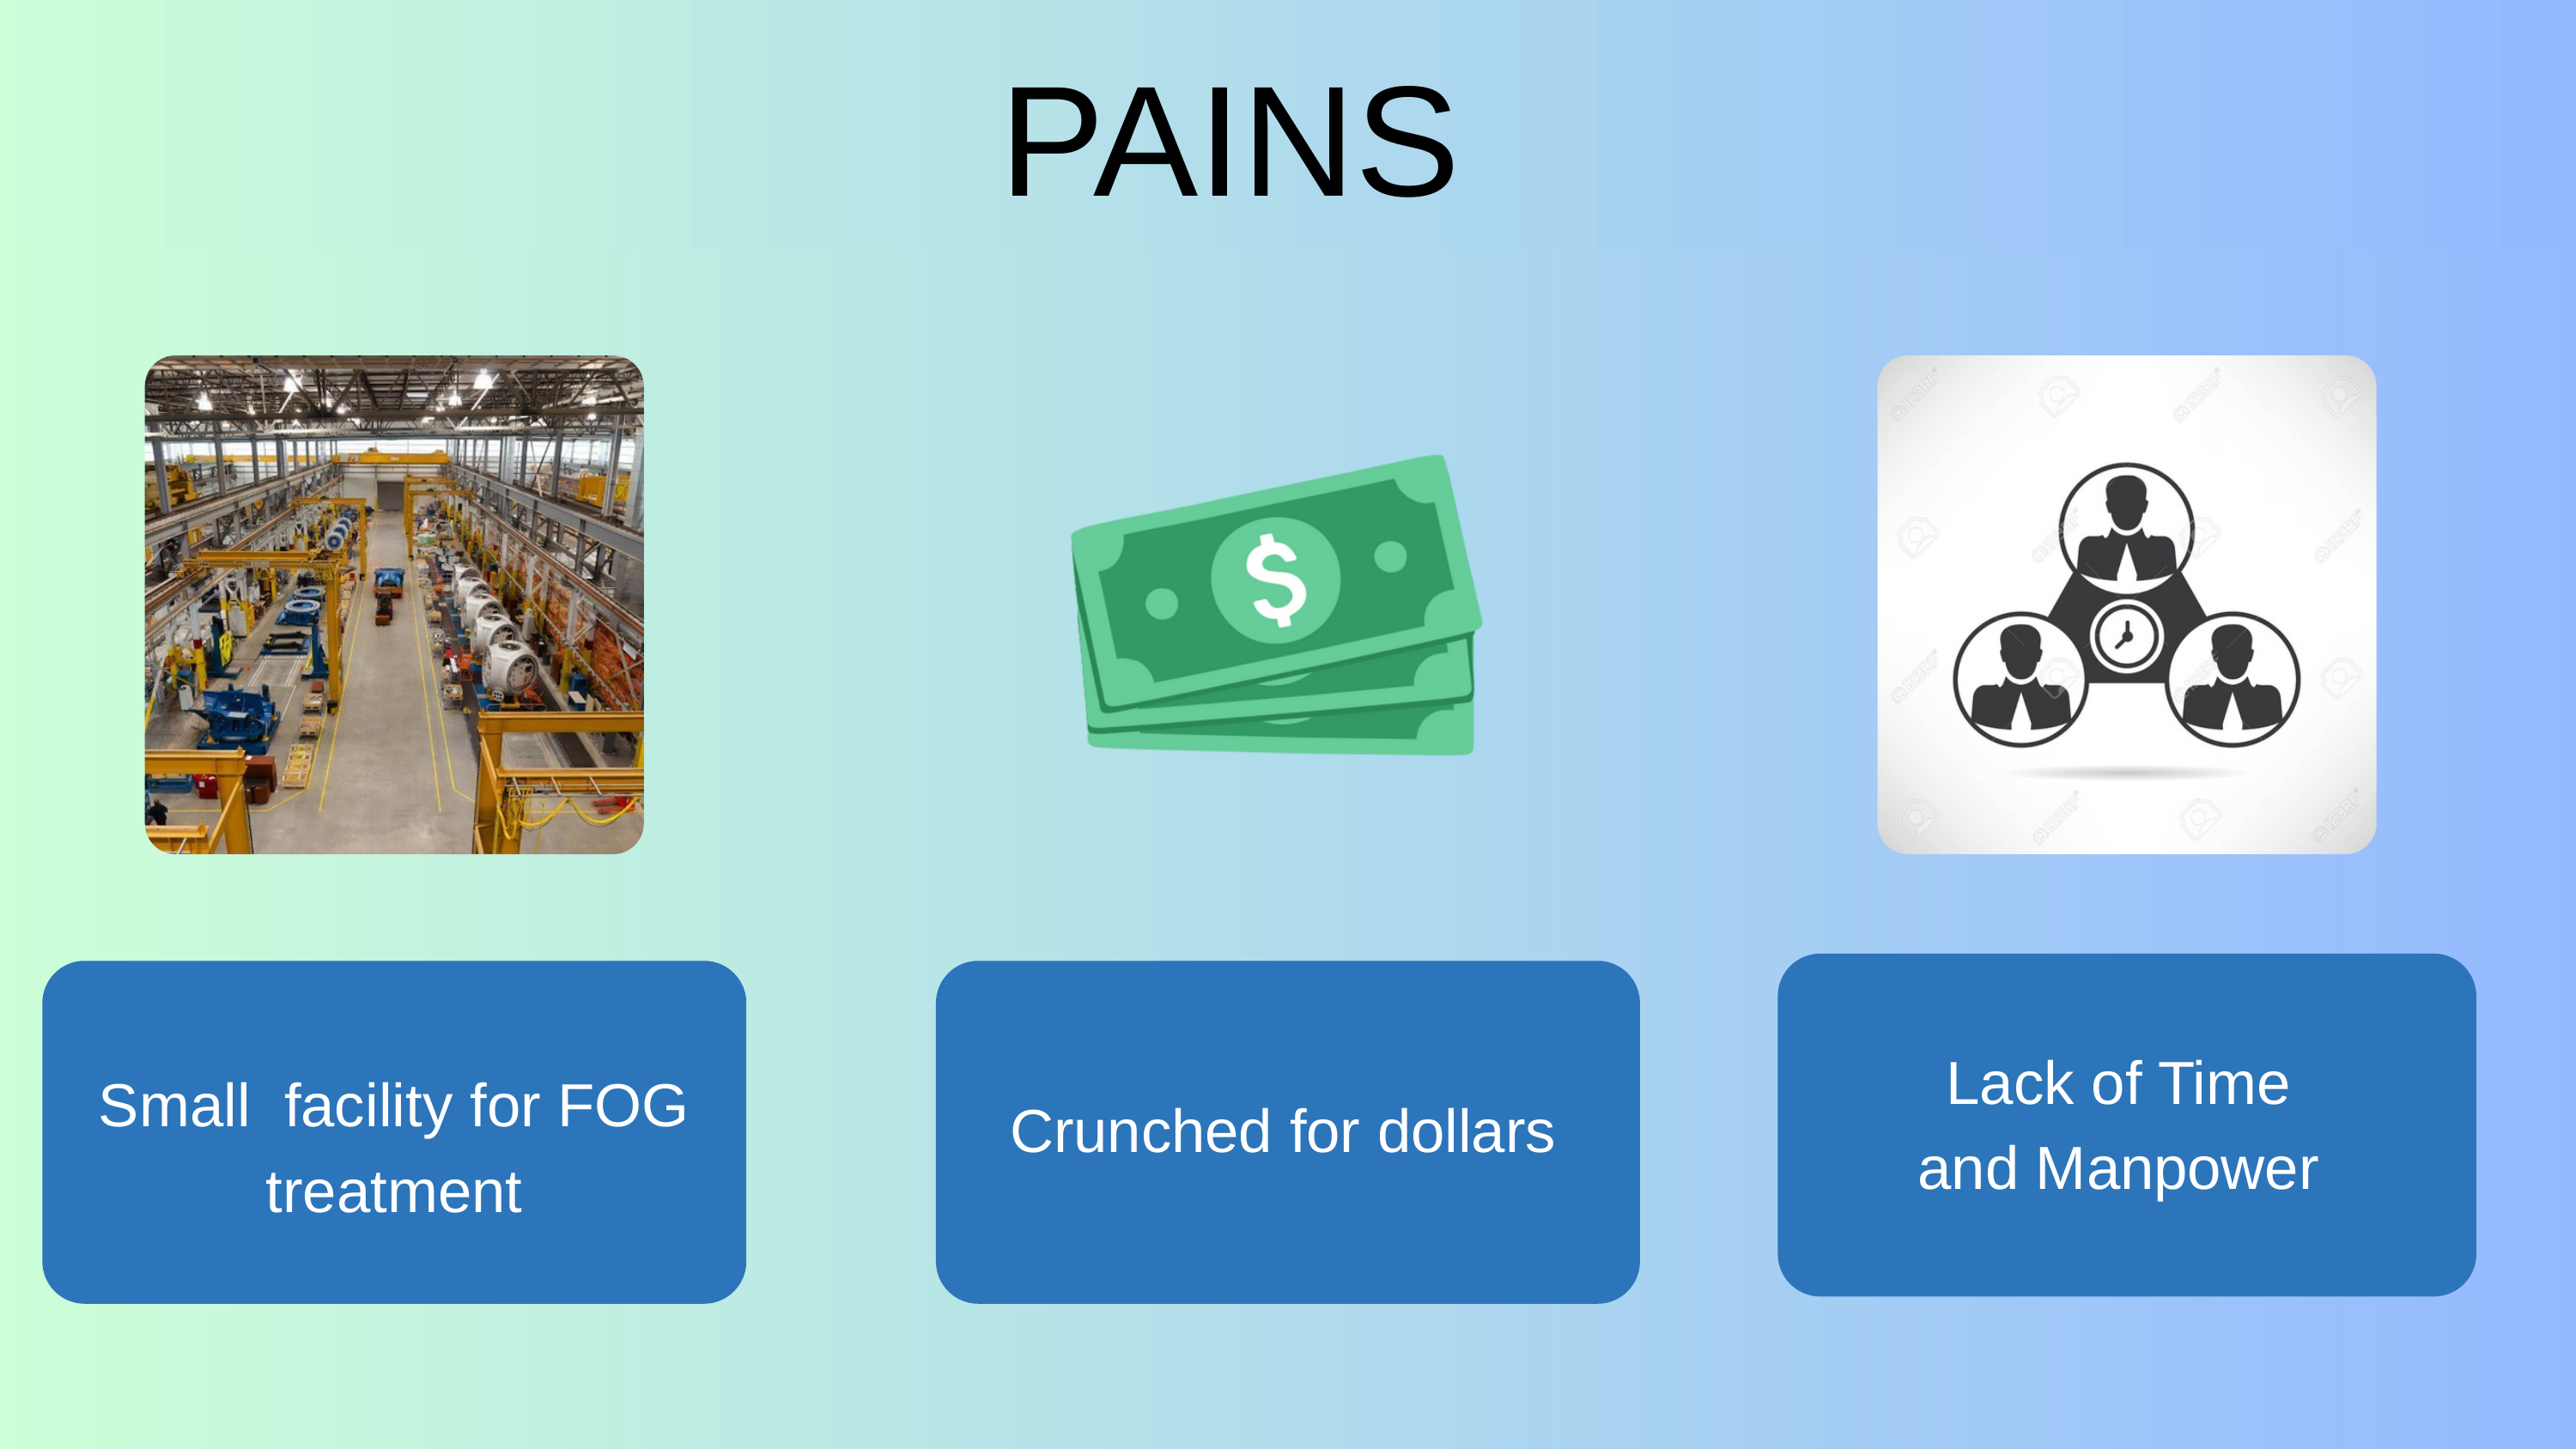

PAINS

Lack of Time
and Manpower
Small  facility for FOG treatment
Crunched for dollars